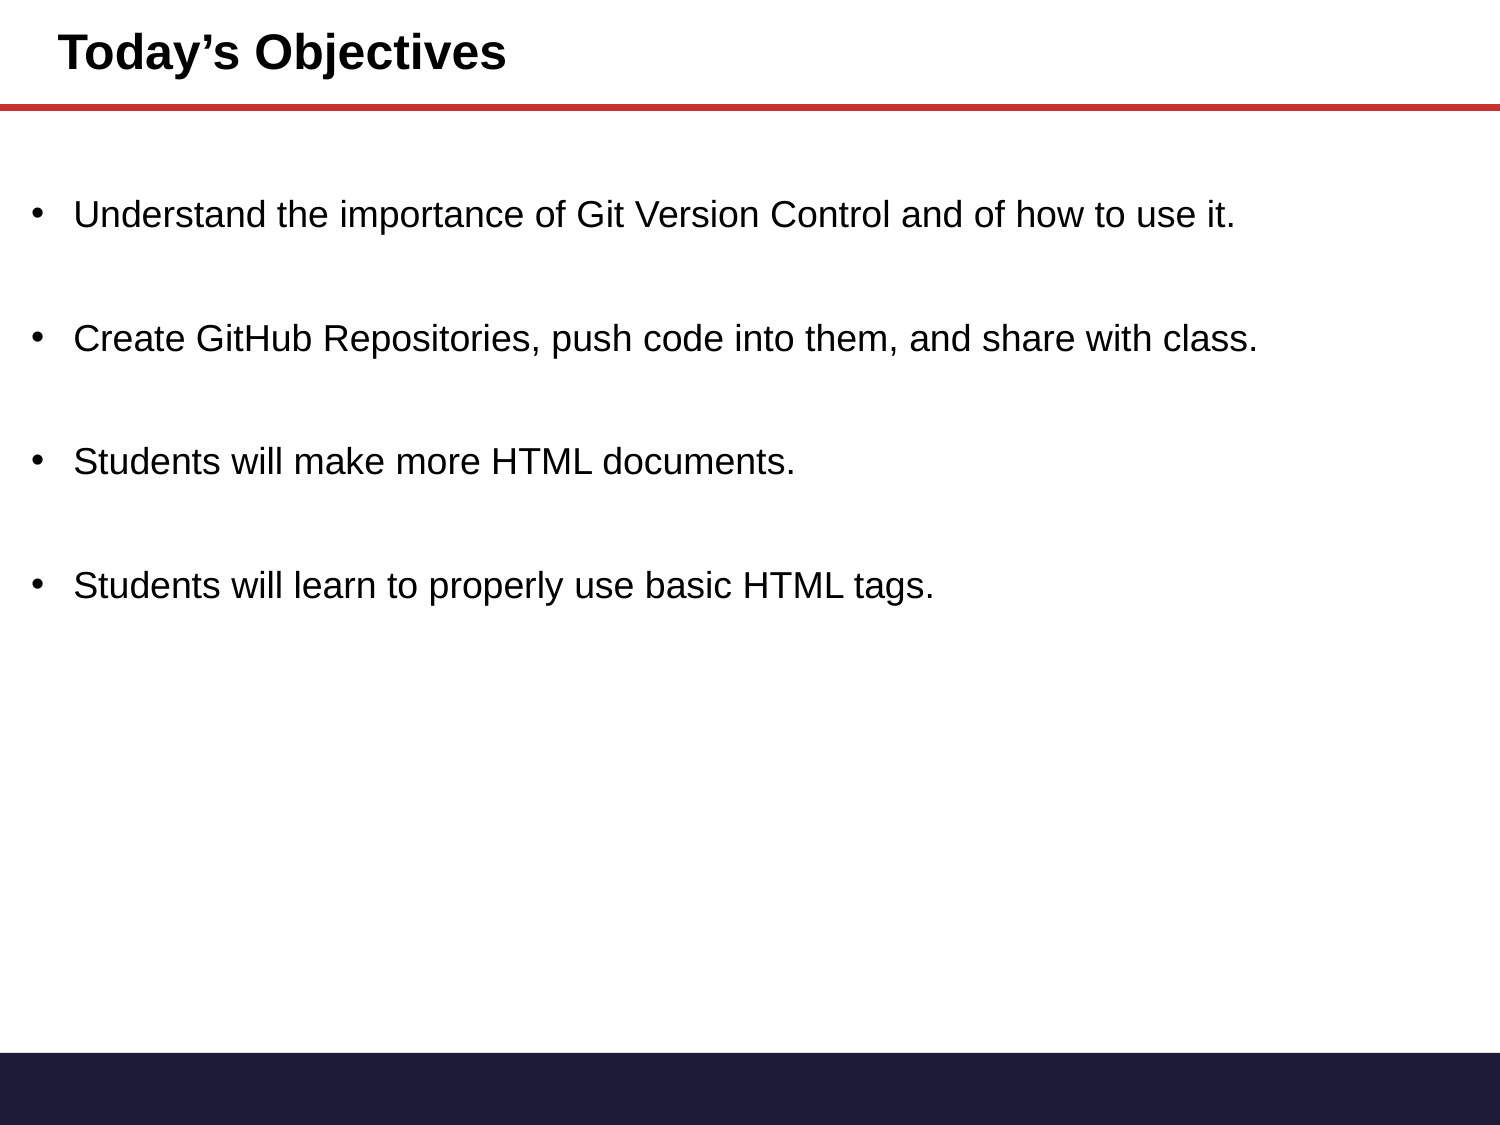

# Today’s Objectives
Understand the importance of Git Version Control and of how to use it.

Create GitHub Repositories, push code into them, and share with class.

Students will make more HTML documents.

Students will learn to properly use basic HTML tags.